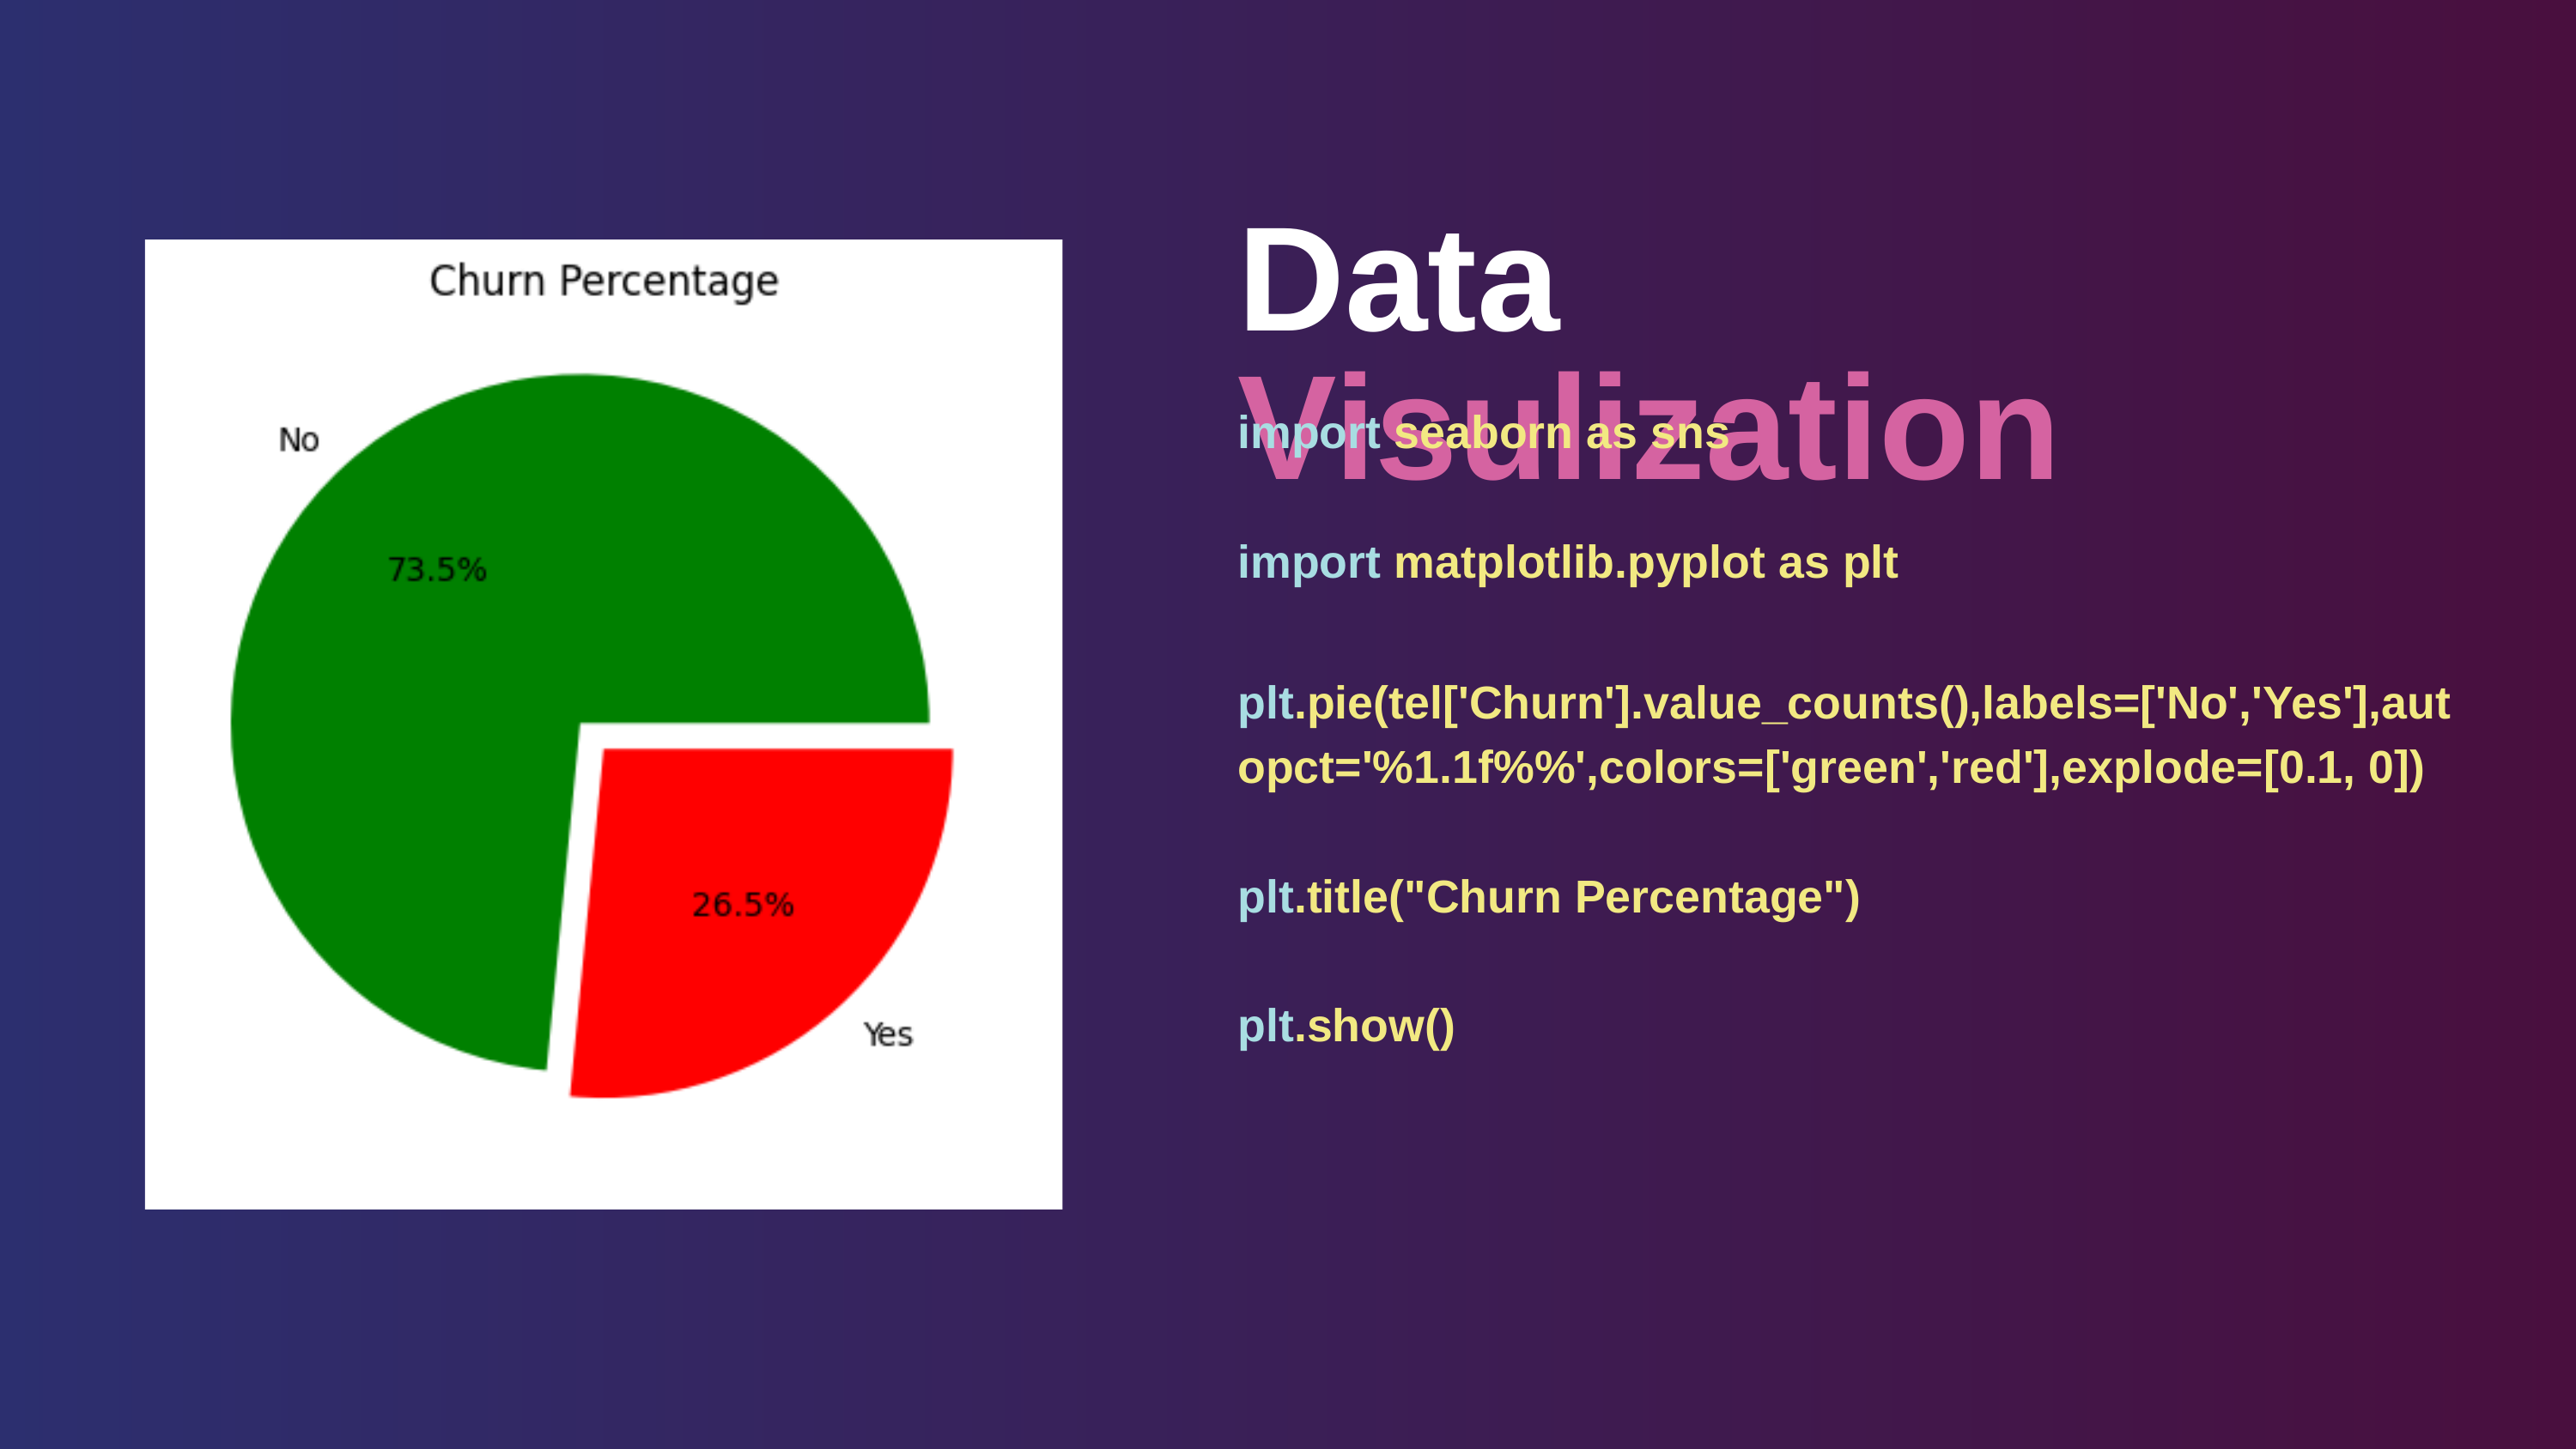

Data Visulization

import seaborn as sns

import matplotlib.pyplot as plt
plt.pie(tel['Churn'].value_counts(),labels=['No','Yes'],autopct='%1.1f%%',colors=['green','red'],explode=[0.1, 0])

plt.title("Churn Percentage")

plt.show()